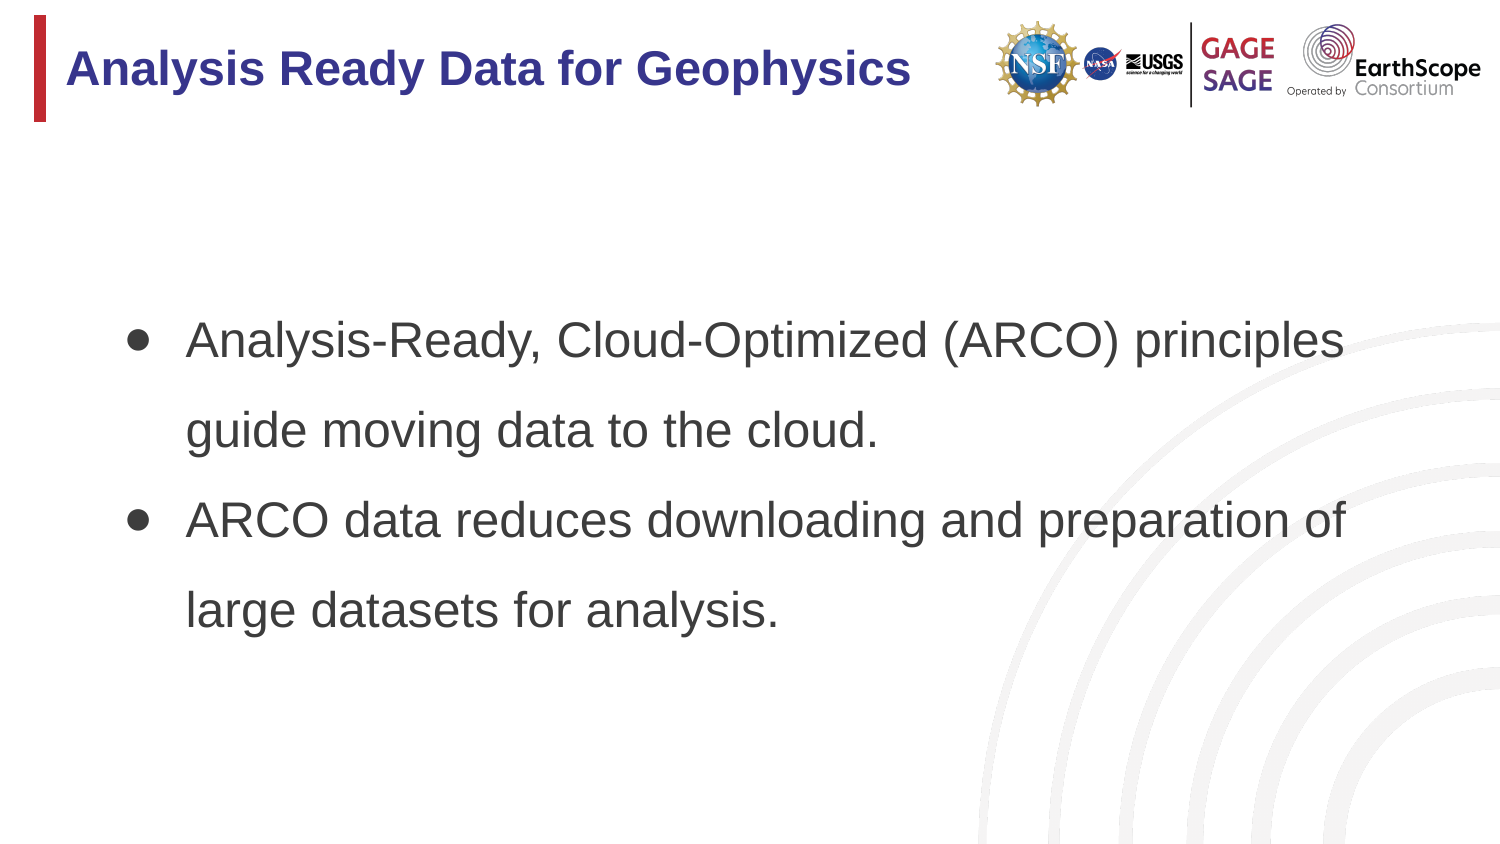

# Analysis Ready Data for Geophysics

Analysis-Ready, Cloud-Optimized (ARCO) principles guide moving data to the cloud.
ARCO data reduces downloading and preparation of large datasets for analysis.